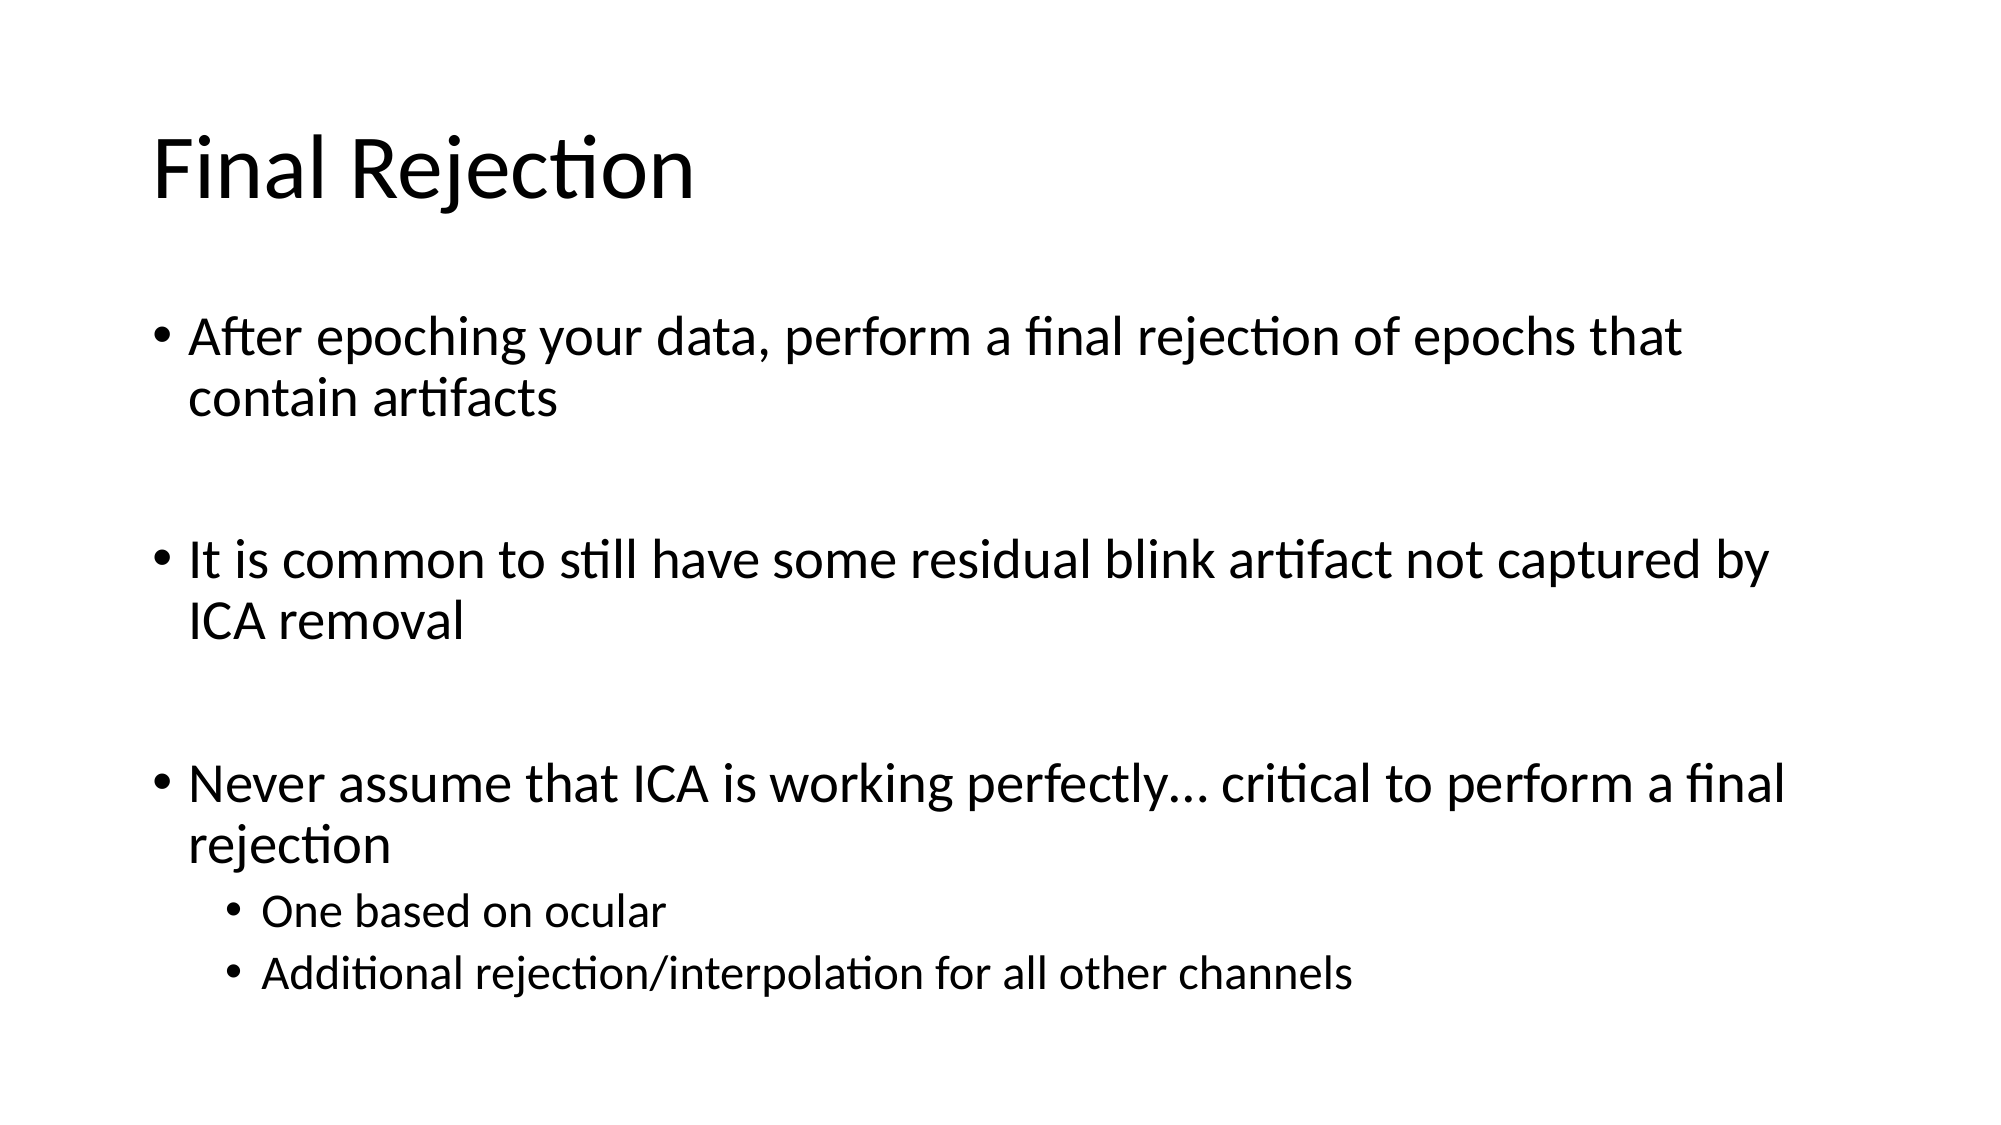

# Final Rejection
After epoching your data, perform a final rejection of epochs that contain artifacts

It is common to still have some residual blink artifact not captured by ICA removal

Never assume that ICA is working perfectly… critical to perform a final rejection
One based on ocular
Additional rejection/interpolation for all other channels